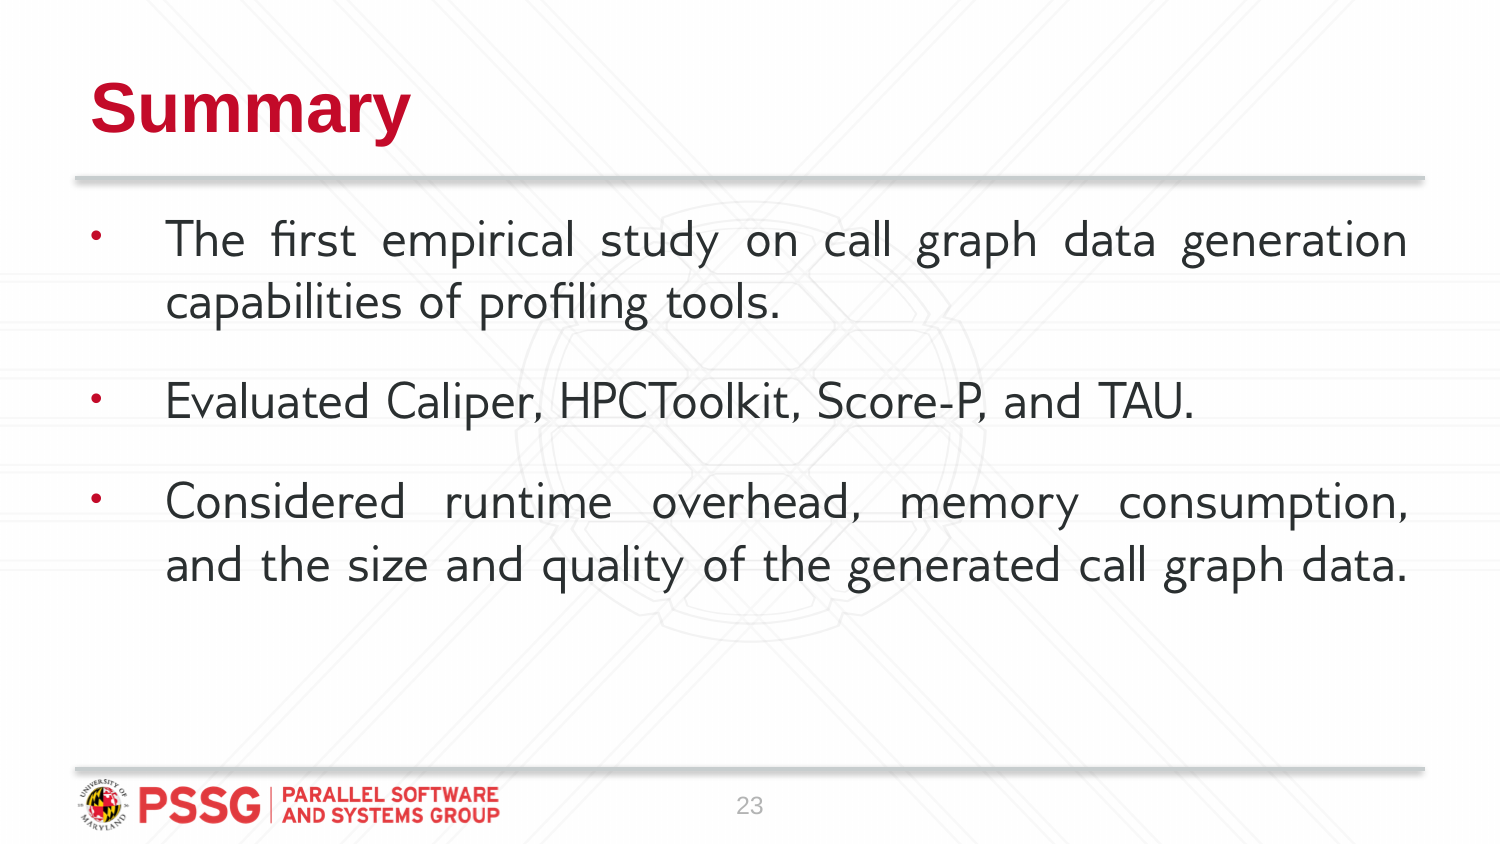

# Summary
The first empirical study on call graph data generation capabilities of profiling tools.
Evaluated Caliper, HPCToolkit, Score-P, and TAU.
Considered runtime overhead, memory consumption, and the size and quality of the generated call graph data.
23